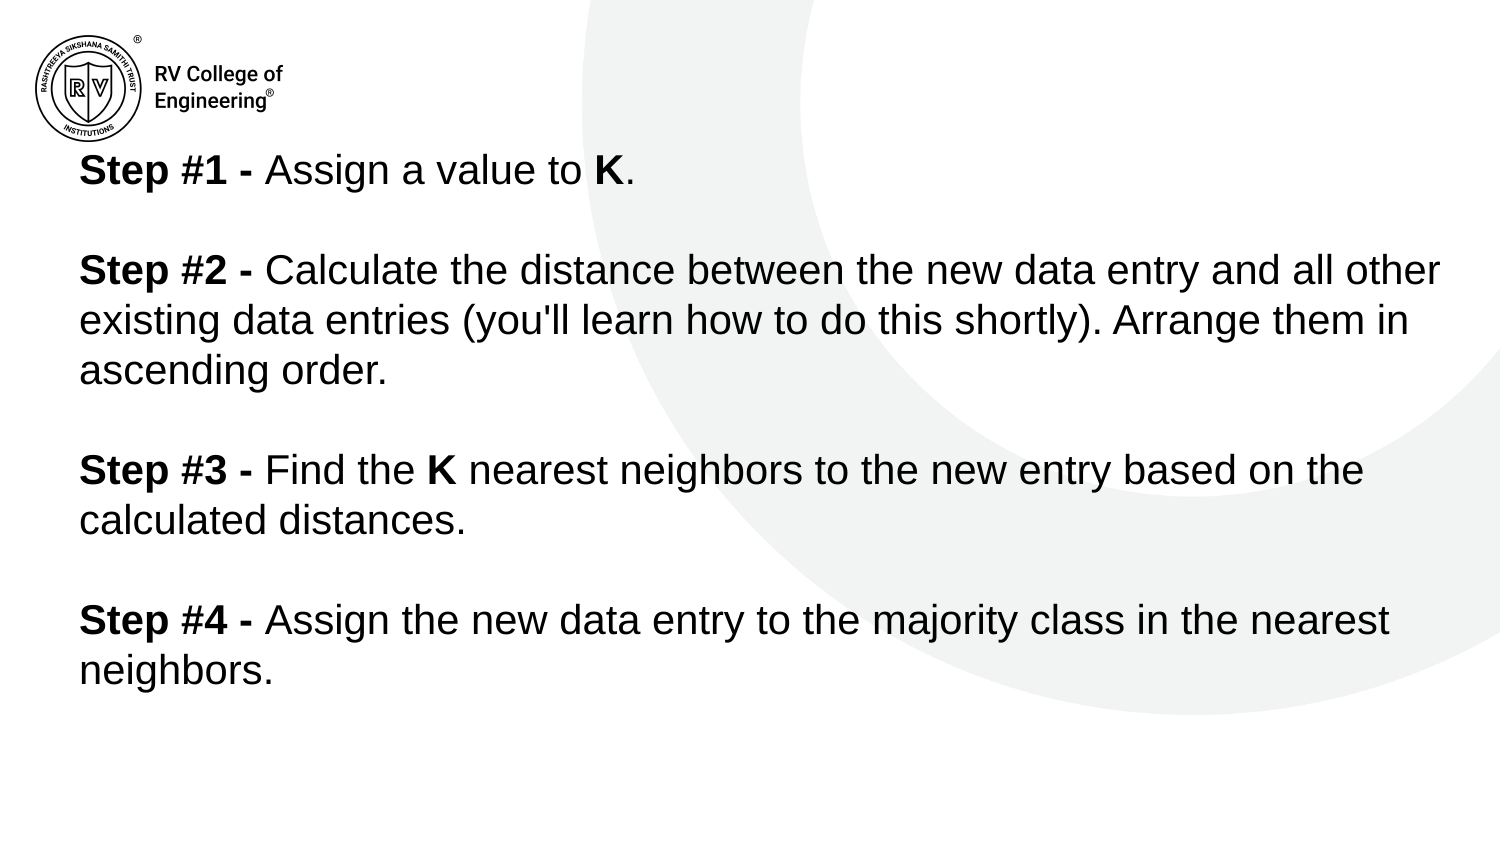

# Step #1 - Assign a value to K. Step #2 - Calculate the distance between the new data entry and all other existing data entries (you'll learn how to do this shortly). Arrange them in ascending order. Step #3 - Find the K nearest neighbors to the new entry based on the calculated distances. Step #4 - Assign the new data entry to the majority class in the nearest neighbors.